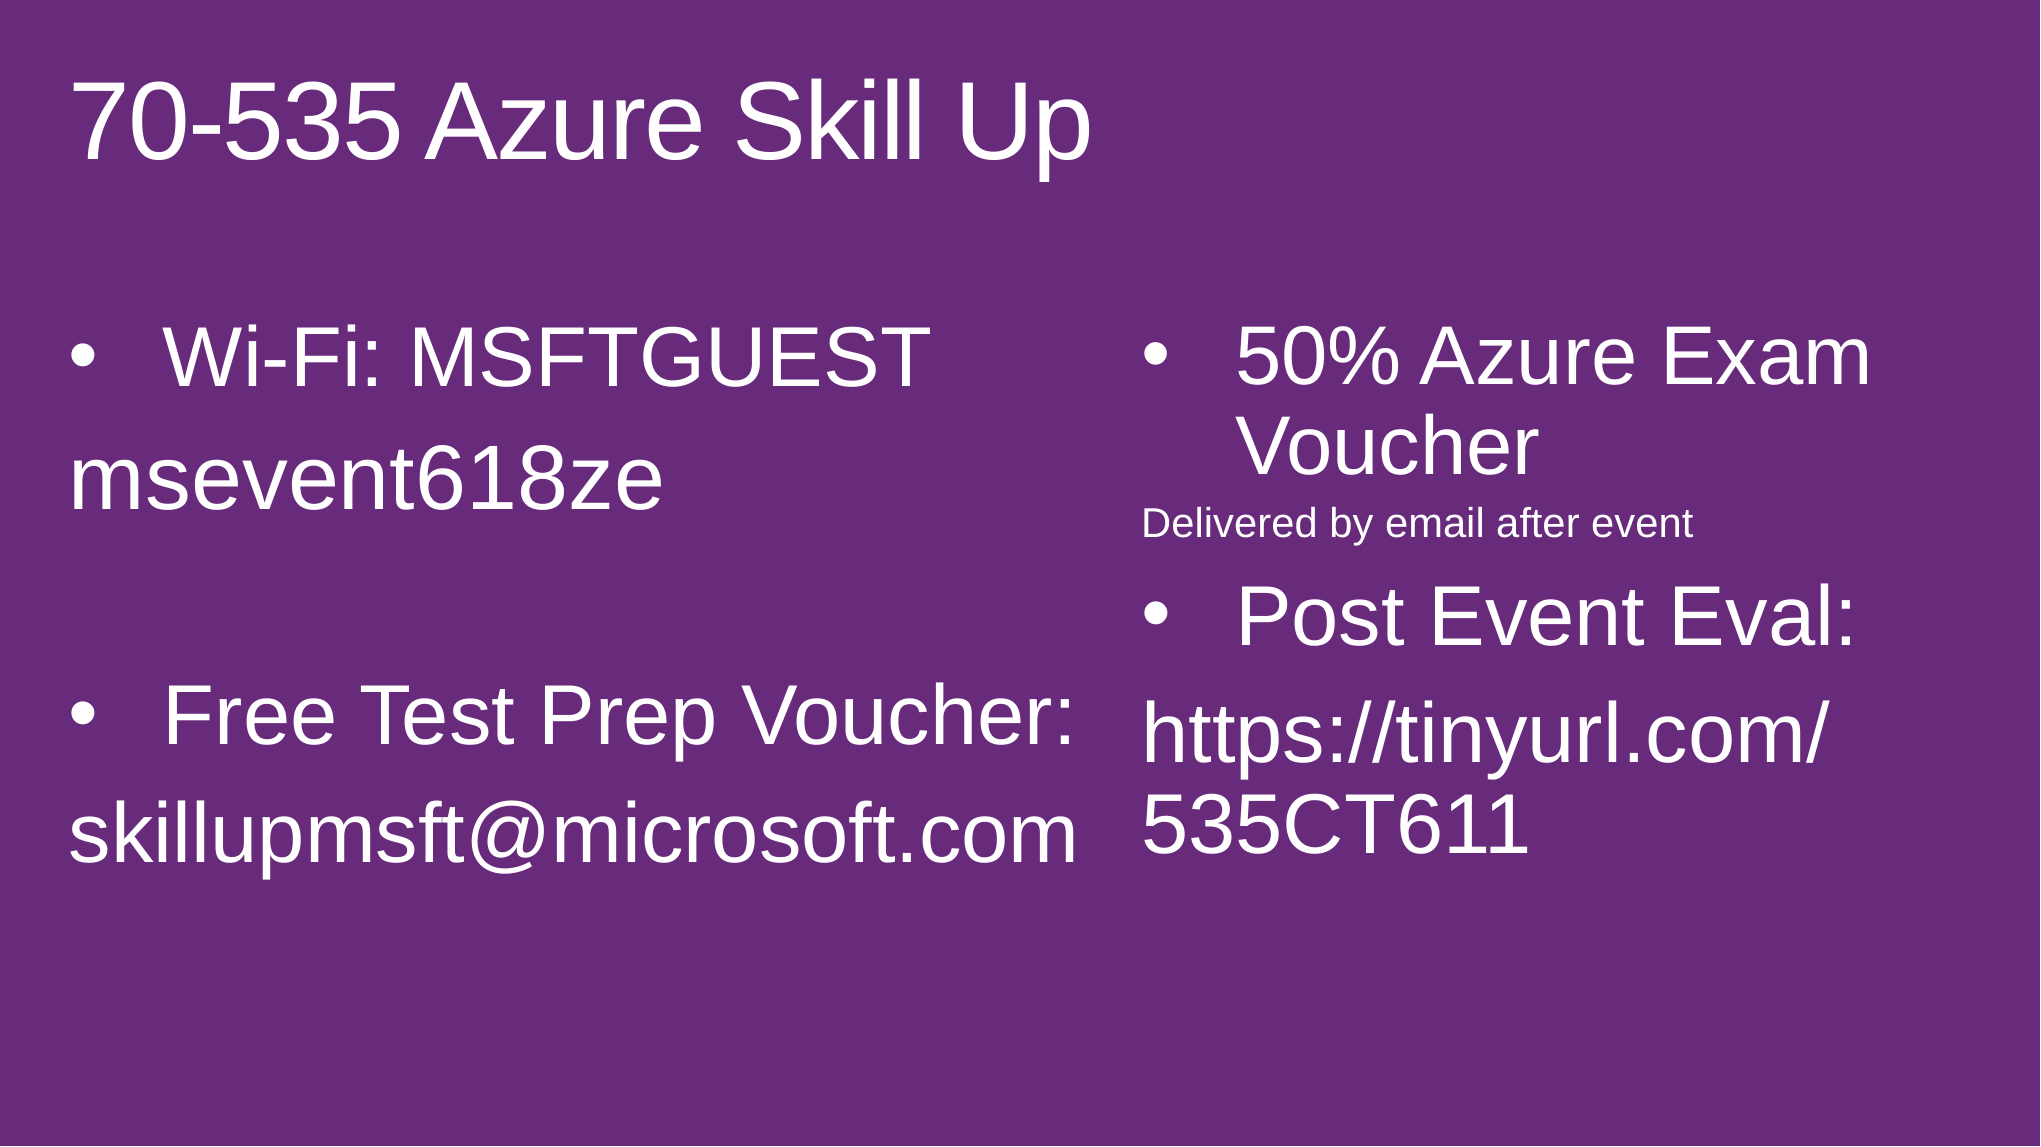

# 70-535 Azure Skill Up
Wi-Fi: MSFTGUEST
msevent618ze

Free Test Prep Voucher:
skillupmsft@microsoft.com

50% Azure Exam Voucher
Delivered by email after event
Post Event Eval:
https://tinyurl.com/535CT611